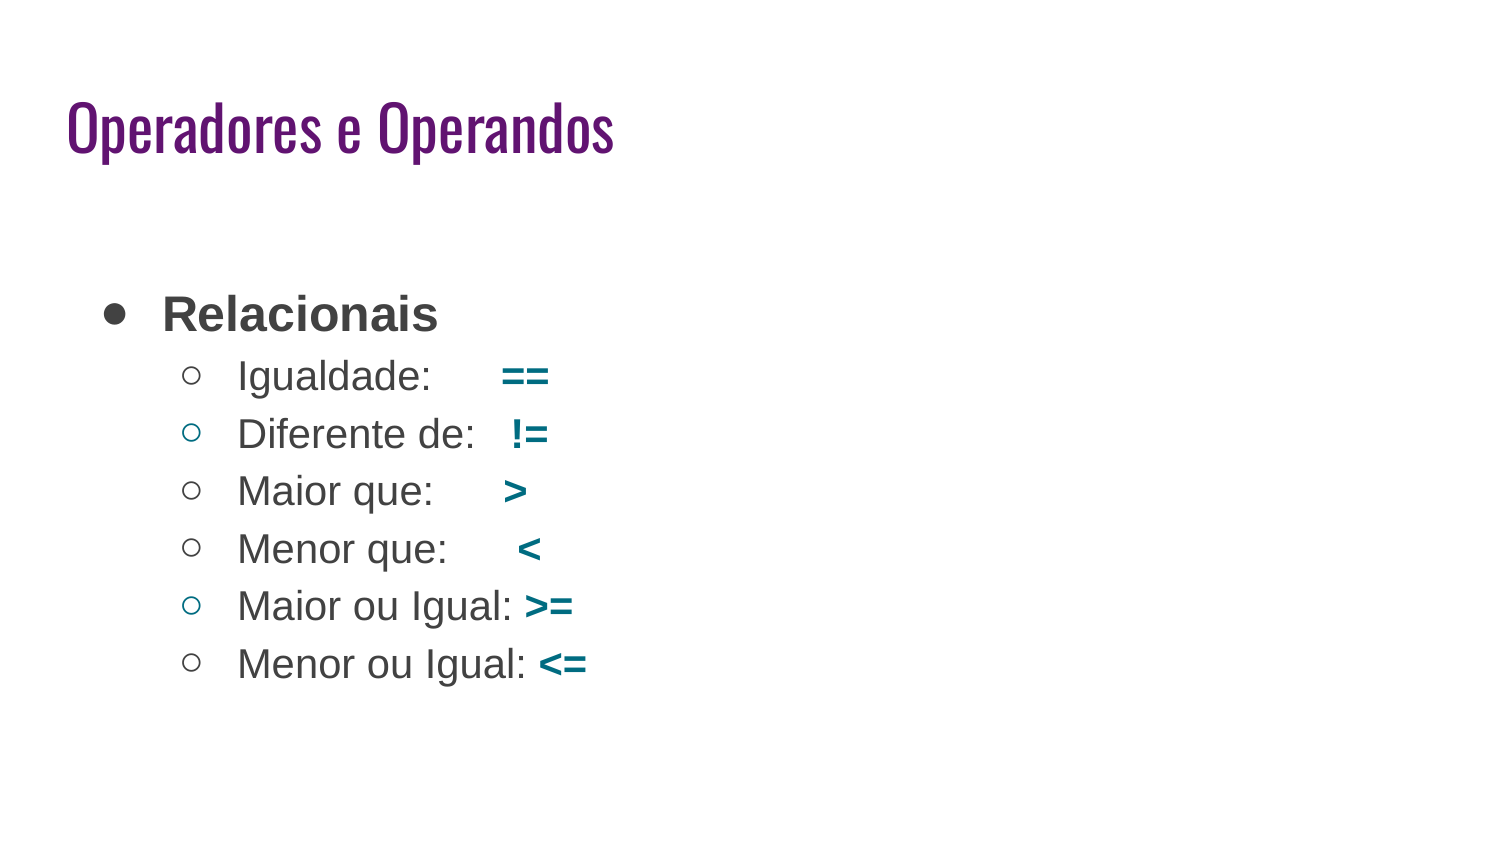

# Operadores e Operandos
Relacionais
Igualdade:      ==
Diferente de:   !=
Maior que:      >
Menor que:      <
Maior ou Igual: >=
Menor ou Igual: <=